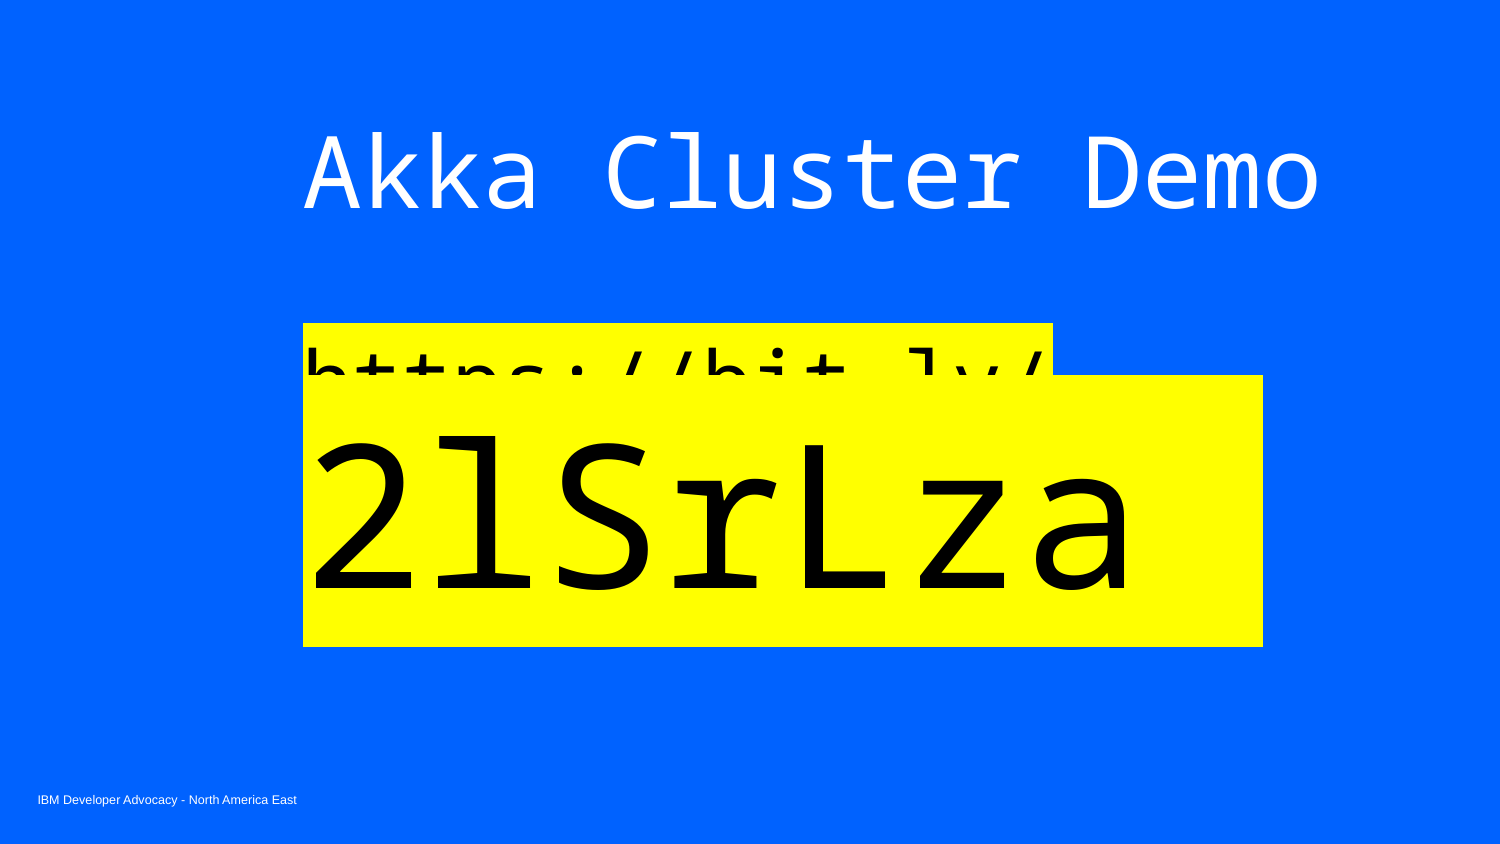

# Akka Cluster Demo https://bit.ly/ 2lSrLza
IBM Developer Advocacy - North America East